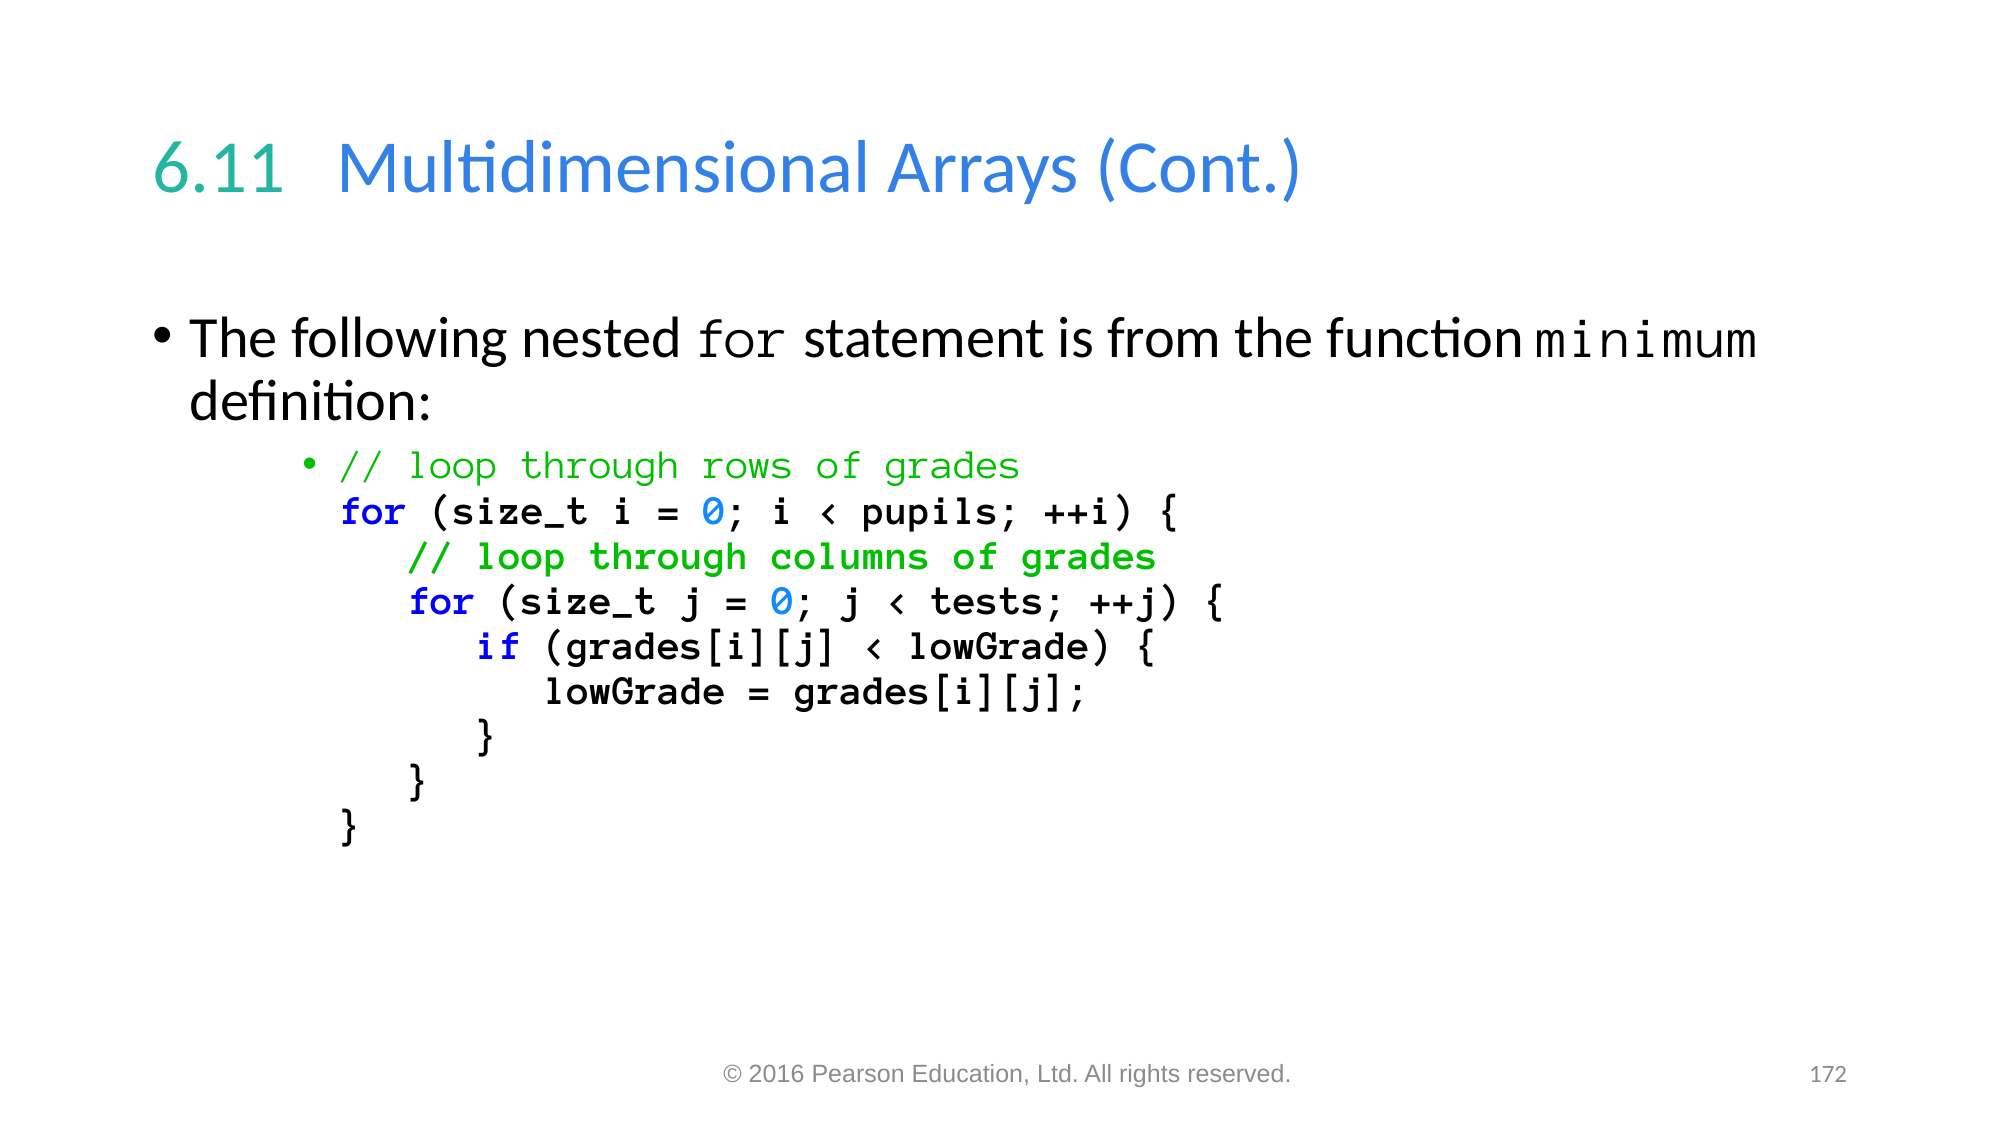

# 6.11   Multidimensional Arrays (Cont.)
The following nested for statement is from the function minimum definition:
// loop through rows of grades
for (size_t i = 0; i < pupils; ++i) {
   // loop through columns of grades
   for (size_t j = 0; j < tests; ++j) {
      if (grades[i][j] < lowGrade) {
         lowGrade = grades[i][j];
      }
   }
}
172
© 2016 Pearson Education, Ltd. All rights reserved.